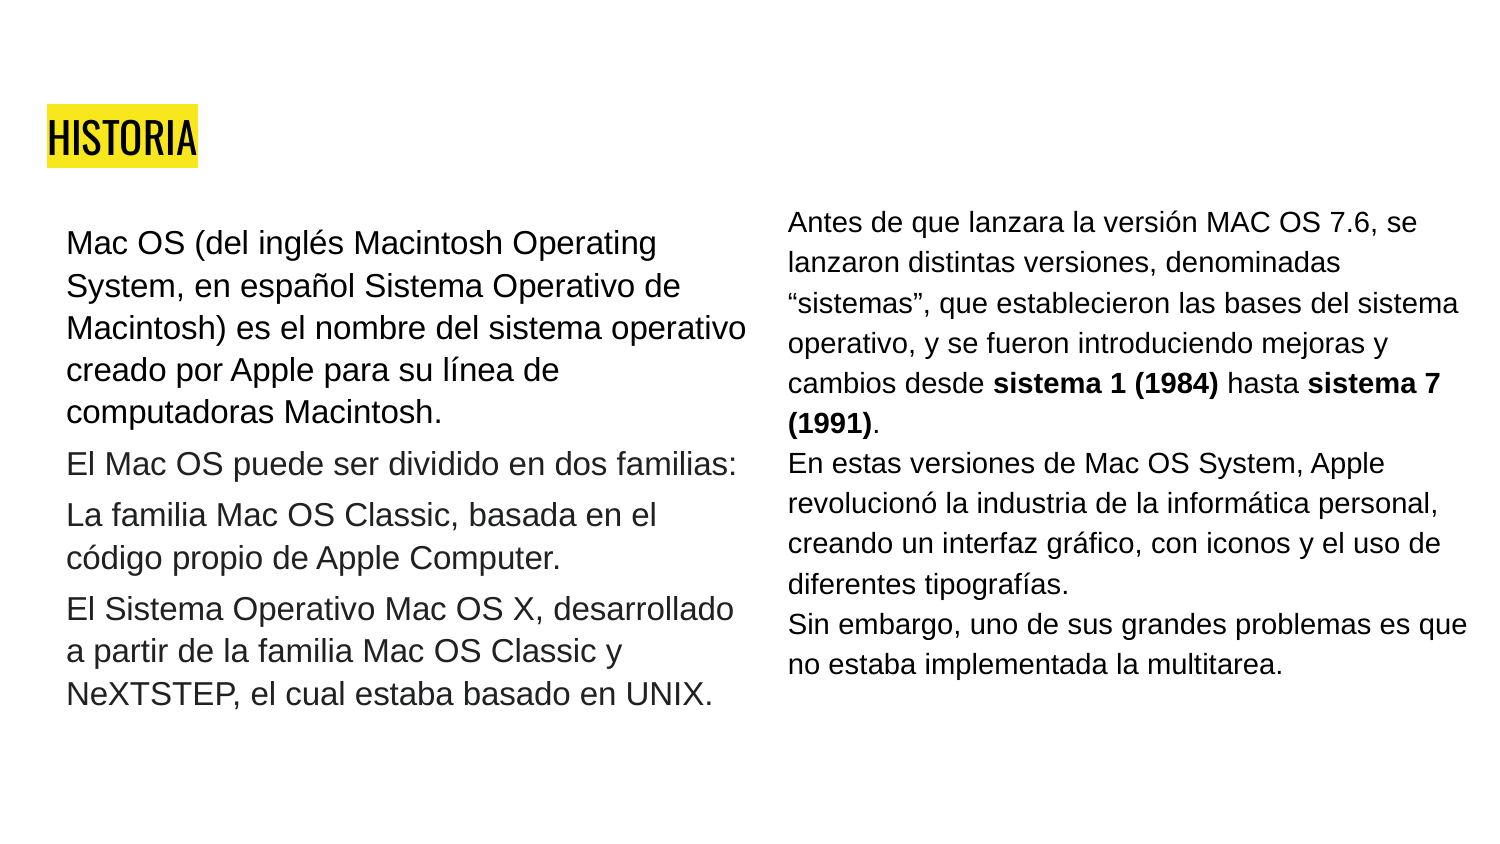

# HISTORIA
Antes de que lanzara la versión MAC OS 7.6, se lanzaron distintas versiones, denominadas “sistemas”, que establecieron las bases del sistema operativo, y se fueron introduciendo mejoras y cambios desde sistema 1 (1984) hasta sistema 7 (1991).
En estas versiones de Mac OS System, Apple revolucionó la industria de la informática personal, creando un interfaz gráfico, con iconos y el uso de diferentes tipografías.
Sin embargo, uno de sus grandes problemas es que no estaba implementada la multitarea.

Mac OS (del inglés Macintosh Operating System, en español Sistema Operativo de Macintosh) es el nombre del sistema operativo creado por Apple para su línea de computadoras Macintosh.
El Mac OS puede ser dividido en dos familias:
La familia Mac OS Classic, basada en el código propio de Apple Computer.
El Sistema Operativo Mac OS X, desarrollado a partir de la familia Mac OS Classic y NeXTSTEP, el cual estaba basado en UNIX.